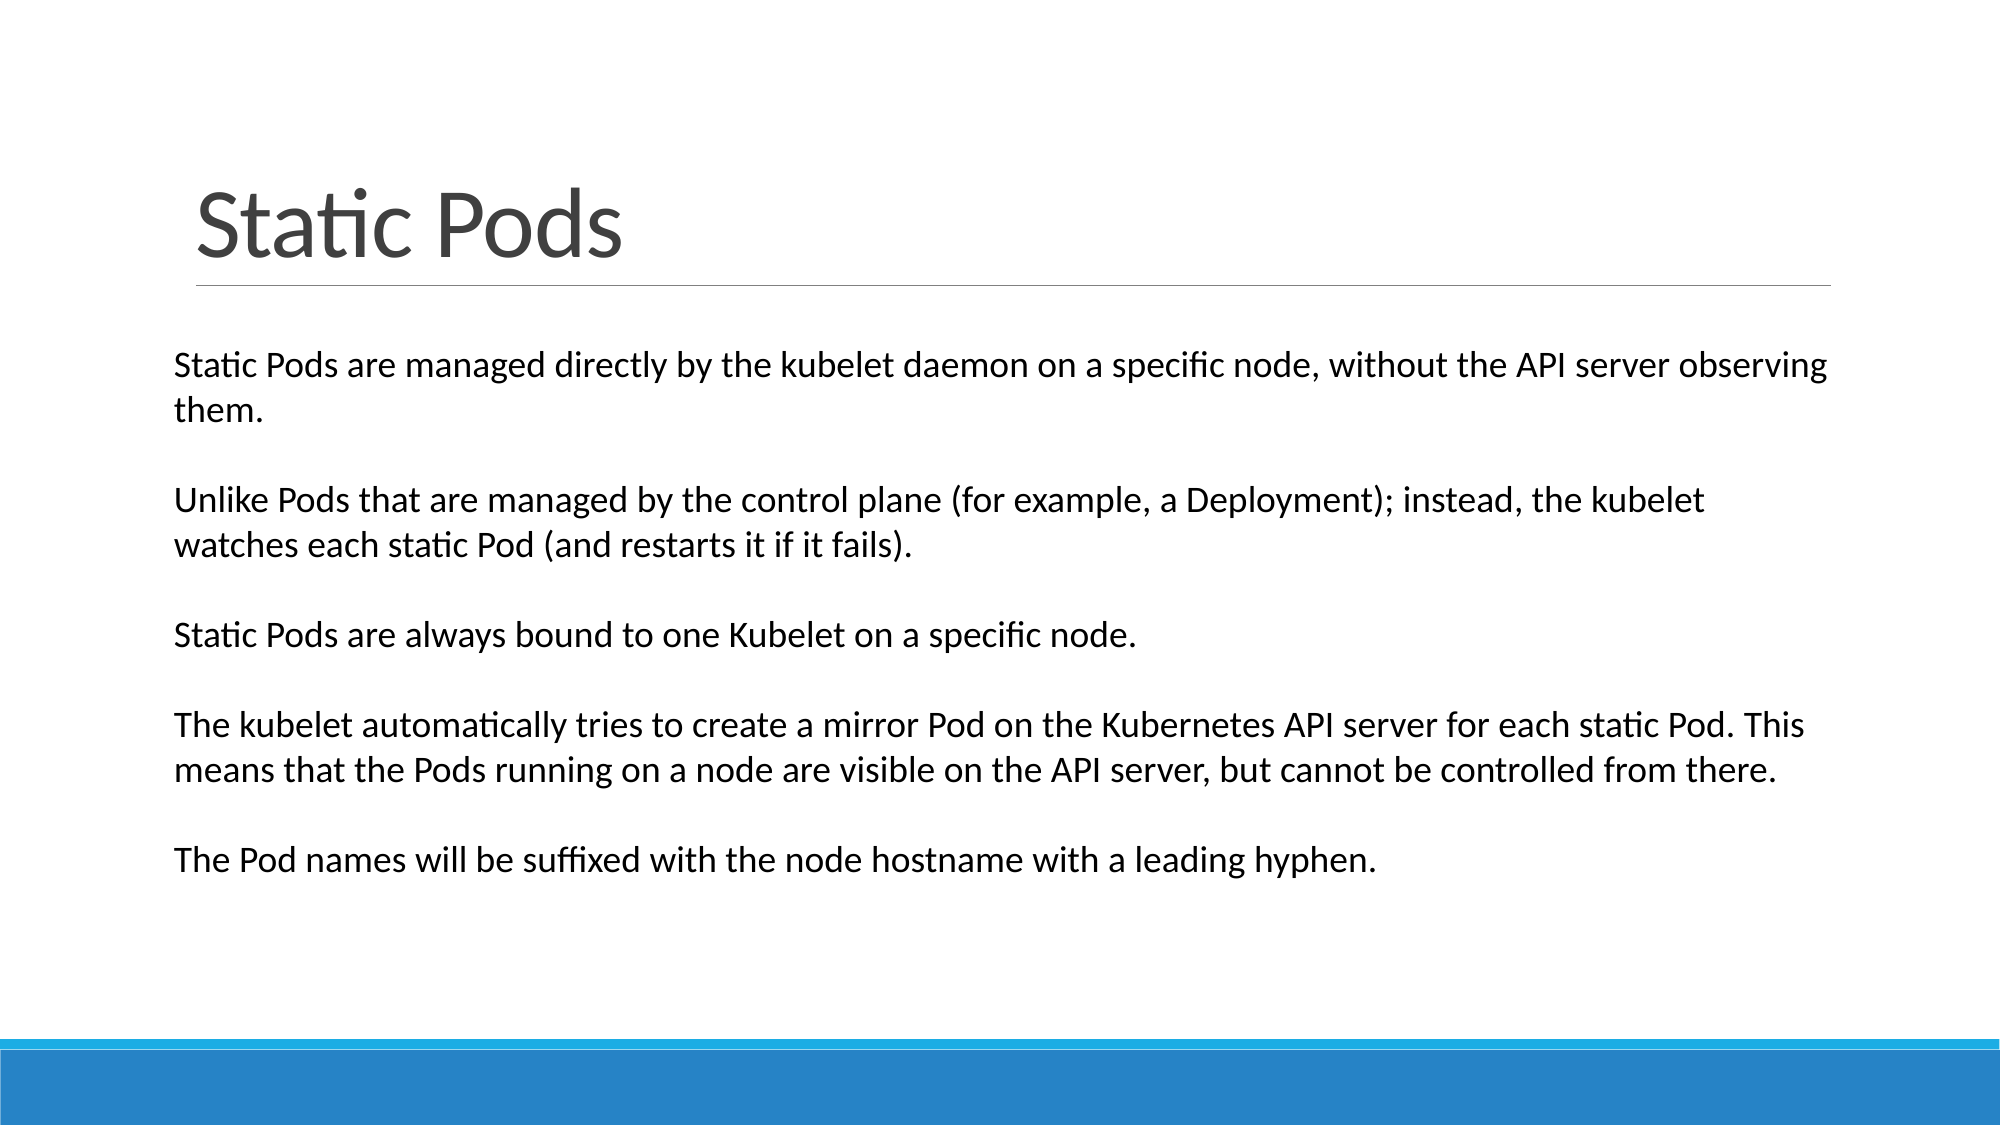

# Static Pods
Static Pods are managed directly by the kubelet daemon on a specific node, without the API server observing them.

Unlike Pods that are managed by the control plane (for example, a Deployment); instead, the kubelet watches each static Pod (and restarts it if it fails).

Static Pods are always bound to one Kubelet on a specific node.

The kubelet automatically tries to create a mirror Pod on the Kubernetes API server for each static Pod. This means that the Pods running on a node are visible on the API server, but cannot be controlled from there.

The Pod names will be suffixed with the node hostname with a leading hyphen.